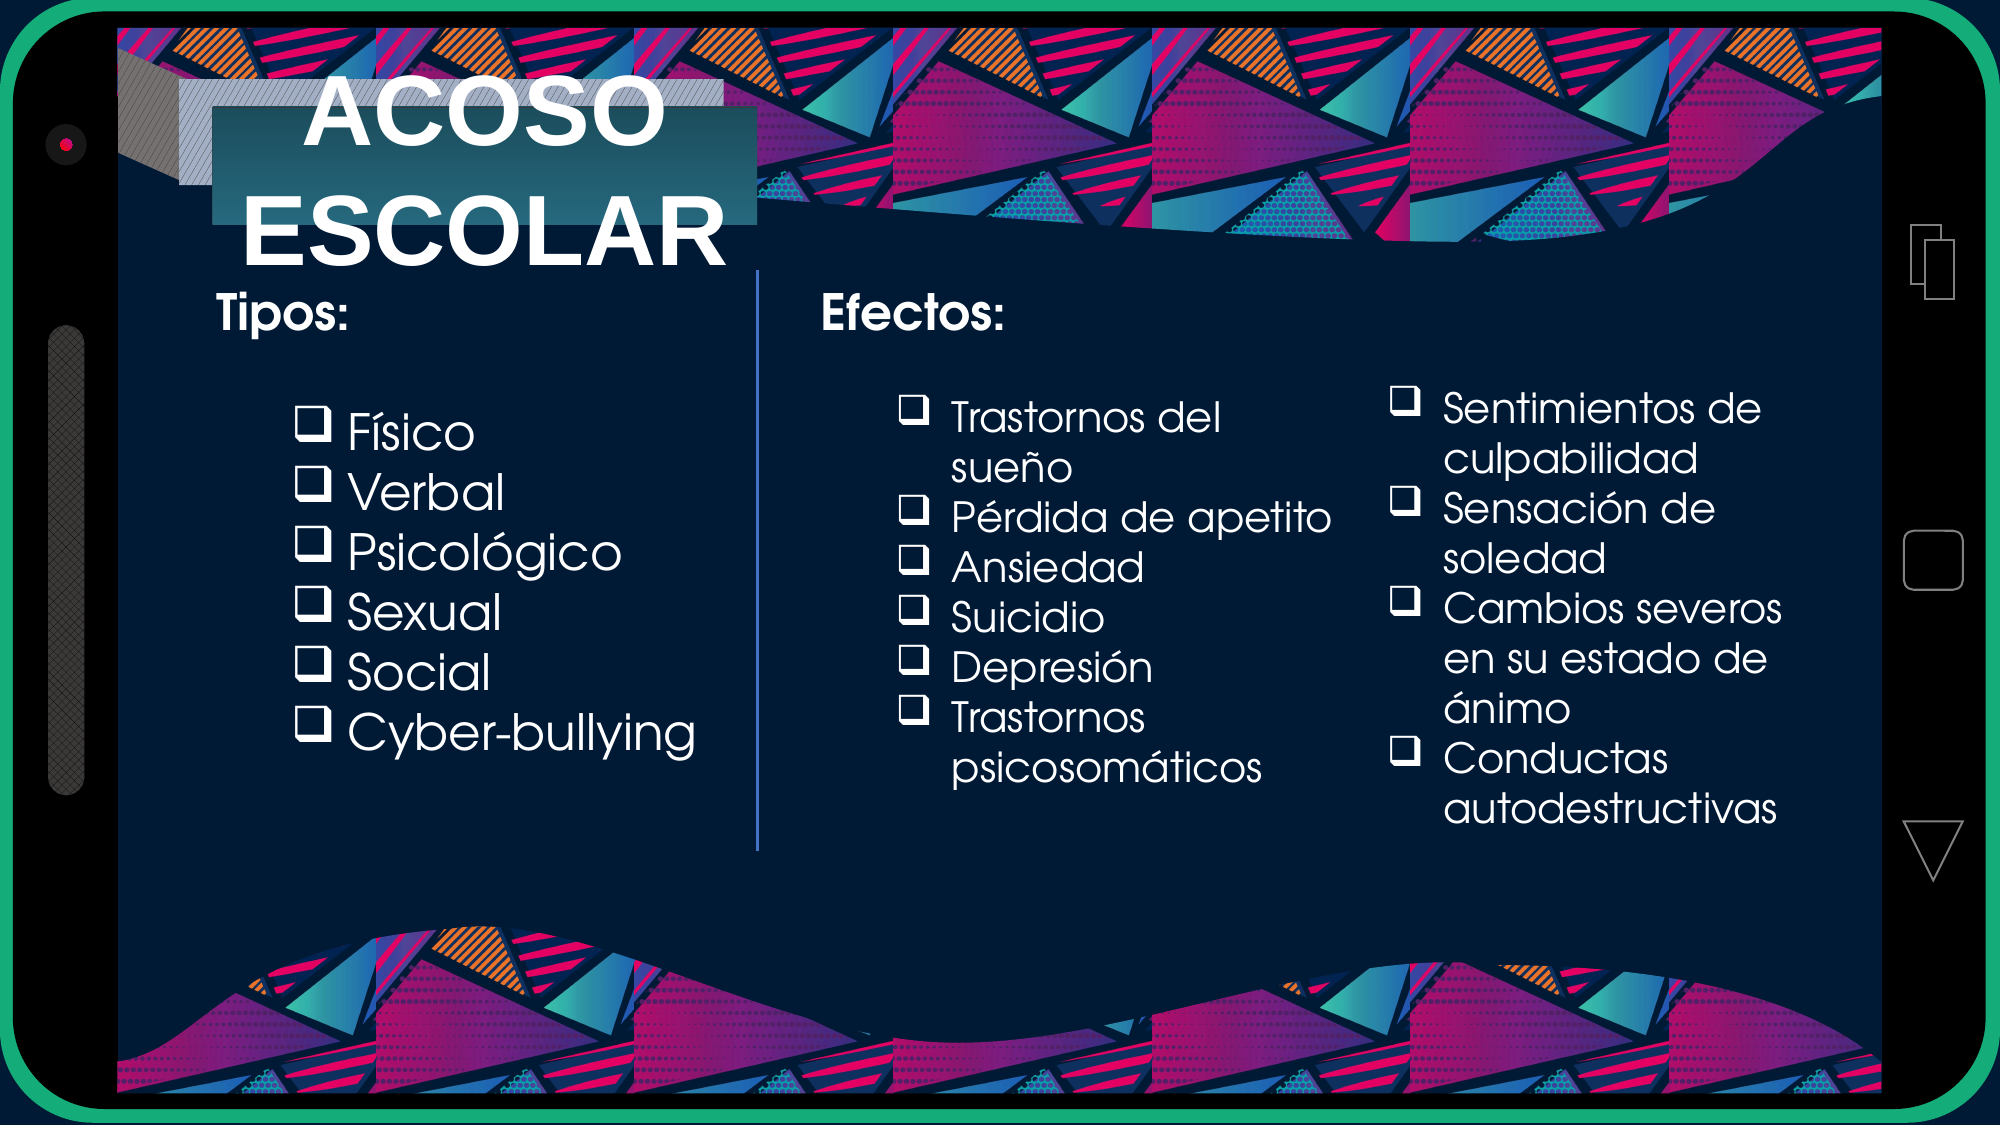

ACOSO ESCOLAR

Tipos:

Físico
Verbal
Psicológico
Sexual
Social
Cyber-bullying
Efectos:

Trastornos del sueño
Pérdida de apetito
Ansiedad
Suicidio
Depresión
Trastornos psicosomáticos

Sentimientos de culpabilidad
Sensación de soledad
Cambios severos en su estado de ánimo
Conductas autodestructivas